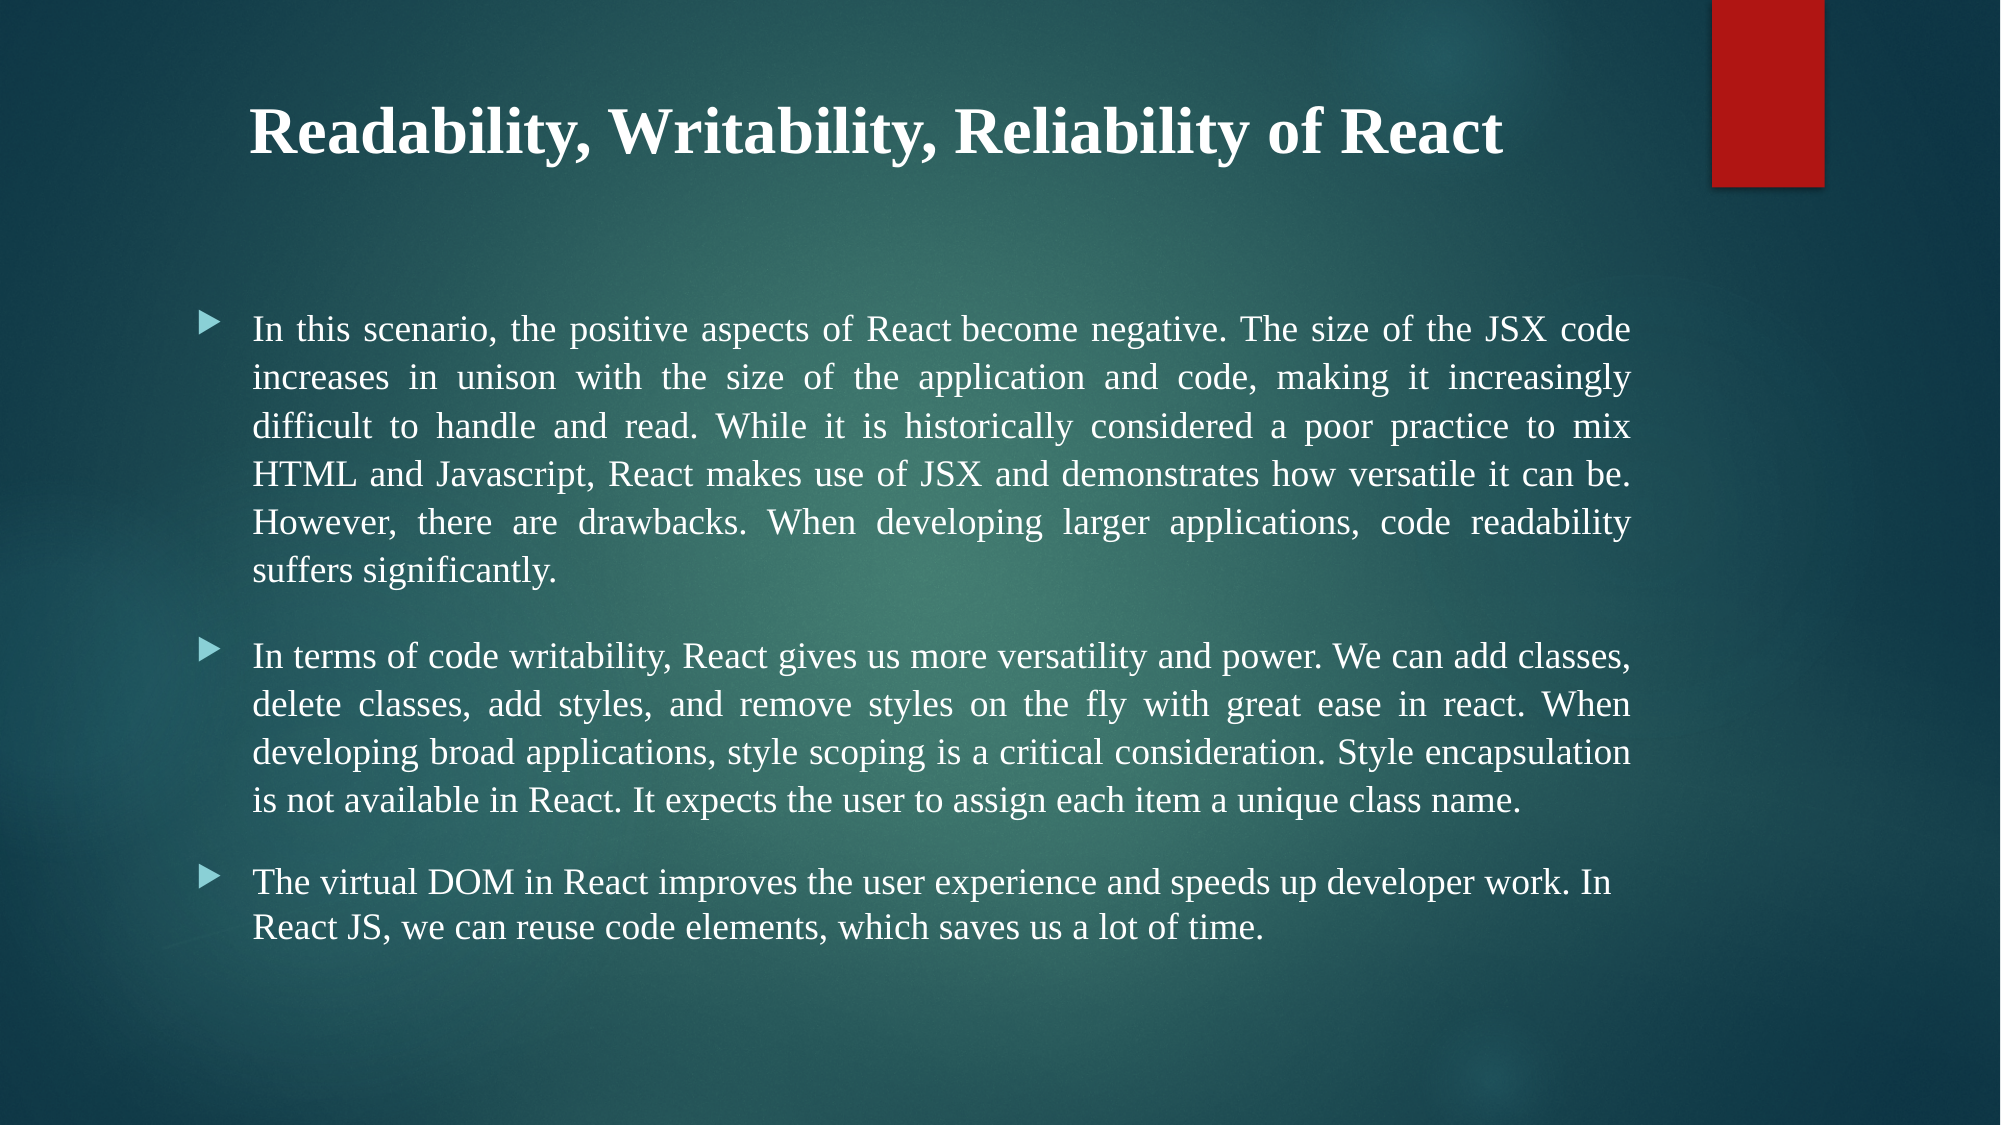

# Readability, Writability, Reliability of React
In this scenario, the positive aspects of React become negative. The size of the JSX code increases in unison with the size of the application and code, making it increasingly difficult to handle and read. While it is historically considered a poor practice to mix HTML and Javascript, React makes use of JSX and demonstrates how versatile it can be. However, there are drawbacks. When developing larger applications, code readability suffers significantly.
In terms of code writability, React gives us more versatility and power. We can add classes, delete classes, add styles, and remove styles on the fly with great ease in react. When developing broad applications, style scoping is a critical consideration. Style encapsulation is not available in React. It expects the user to assign each item a unique class name.
The virtual DOM in React improves the user experience and speeds up developer work. In React JS, we can reuse code elements, which saves us a lot of time.